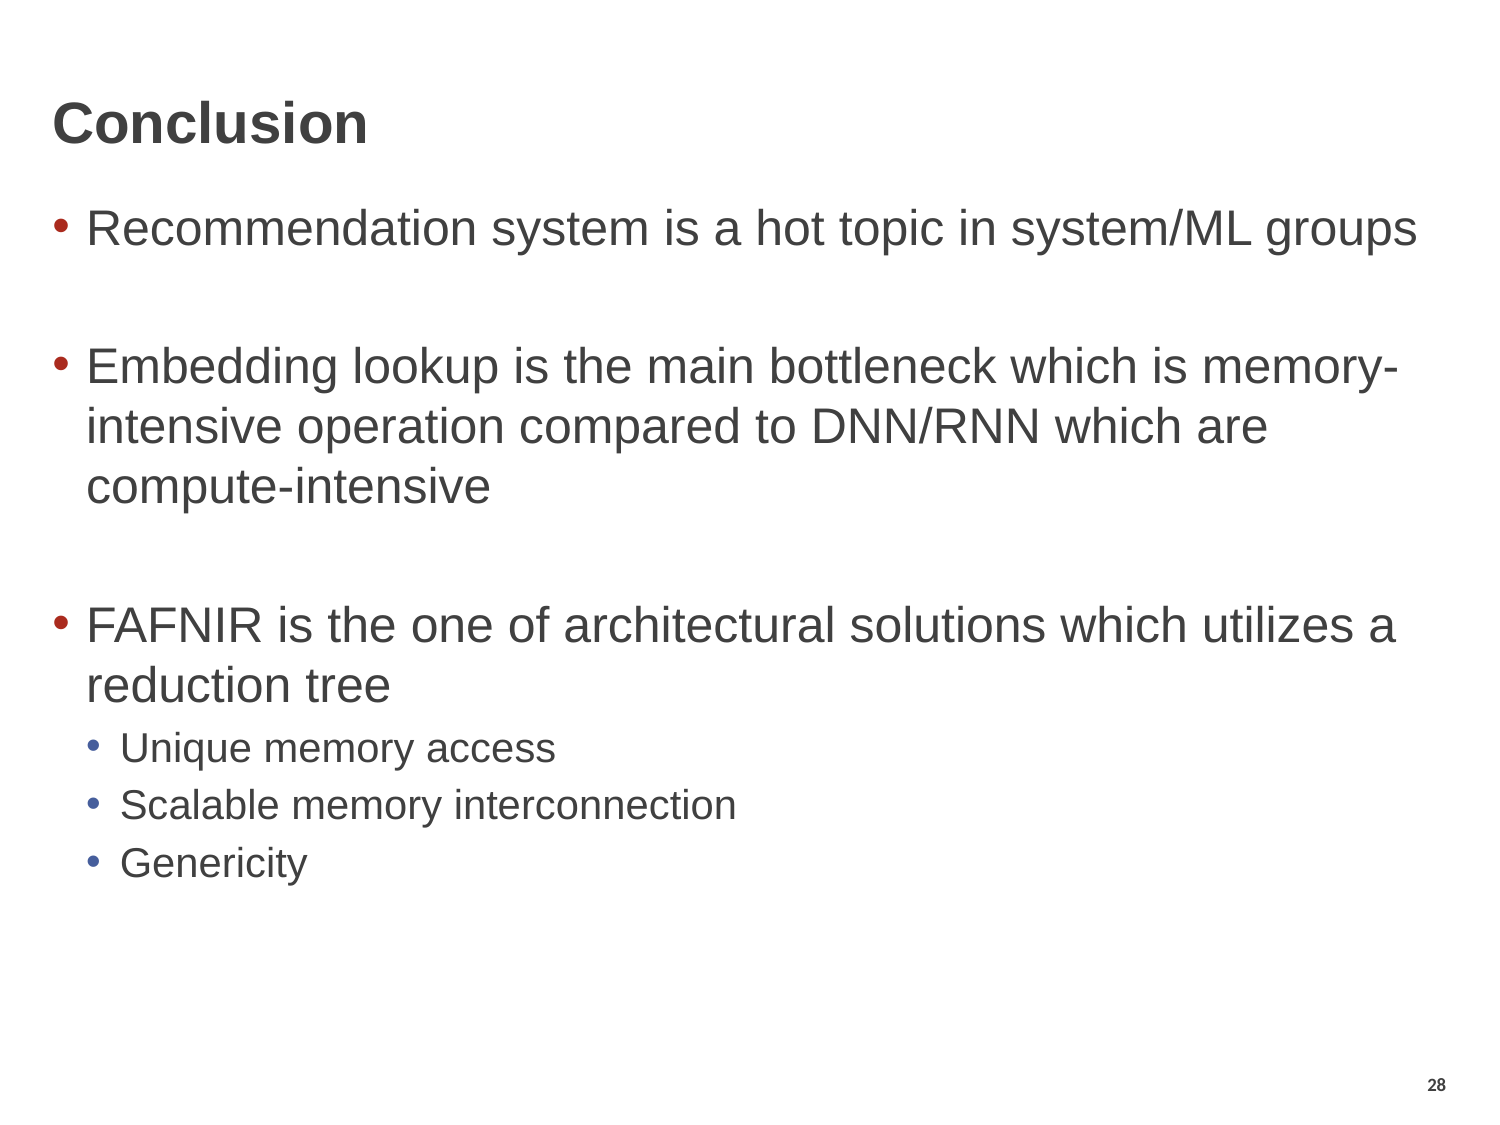

# Conclusion
Recommendation system is a hot topic in system/ML groups

Embedding lookup is the main bottleneck which is memory- intensive operation compared to DNN/RNN which are compute-intensive

FAFNIR is the one of architectural solutions which utilizes a reduction tree
Unique memory access
Scalable memory interconnection
Genericity